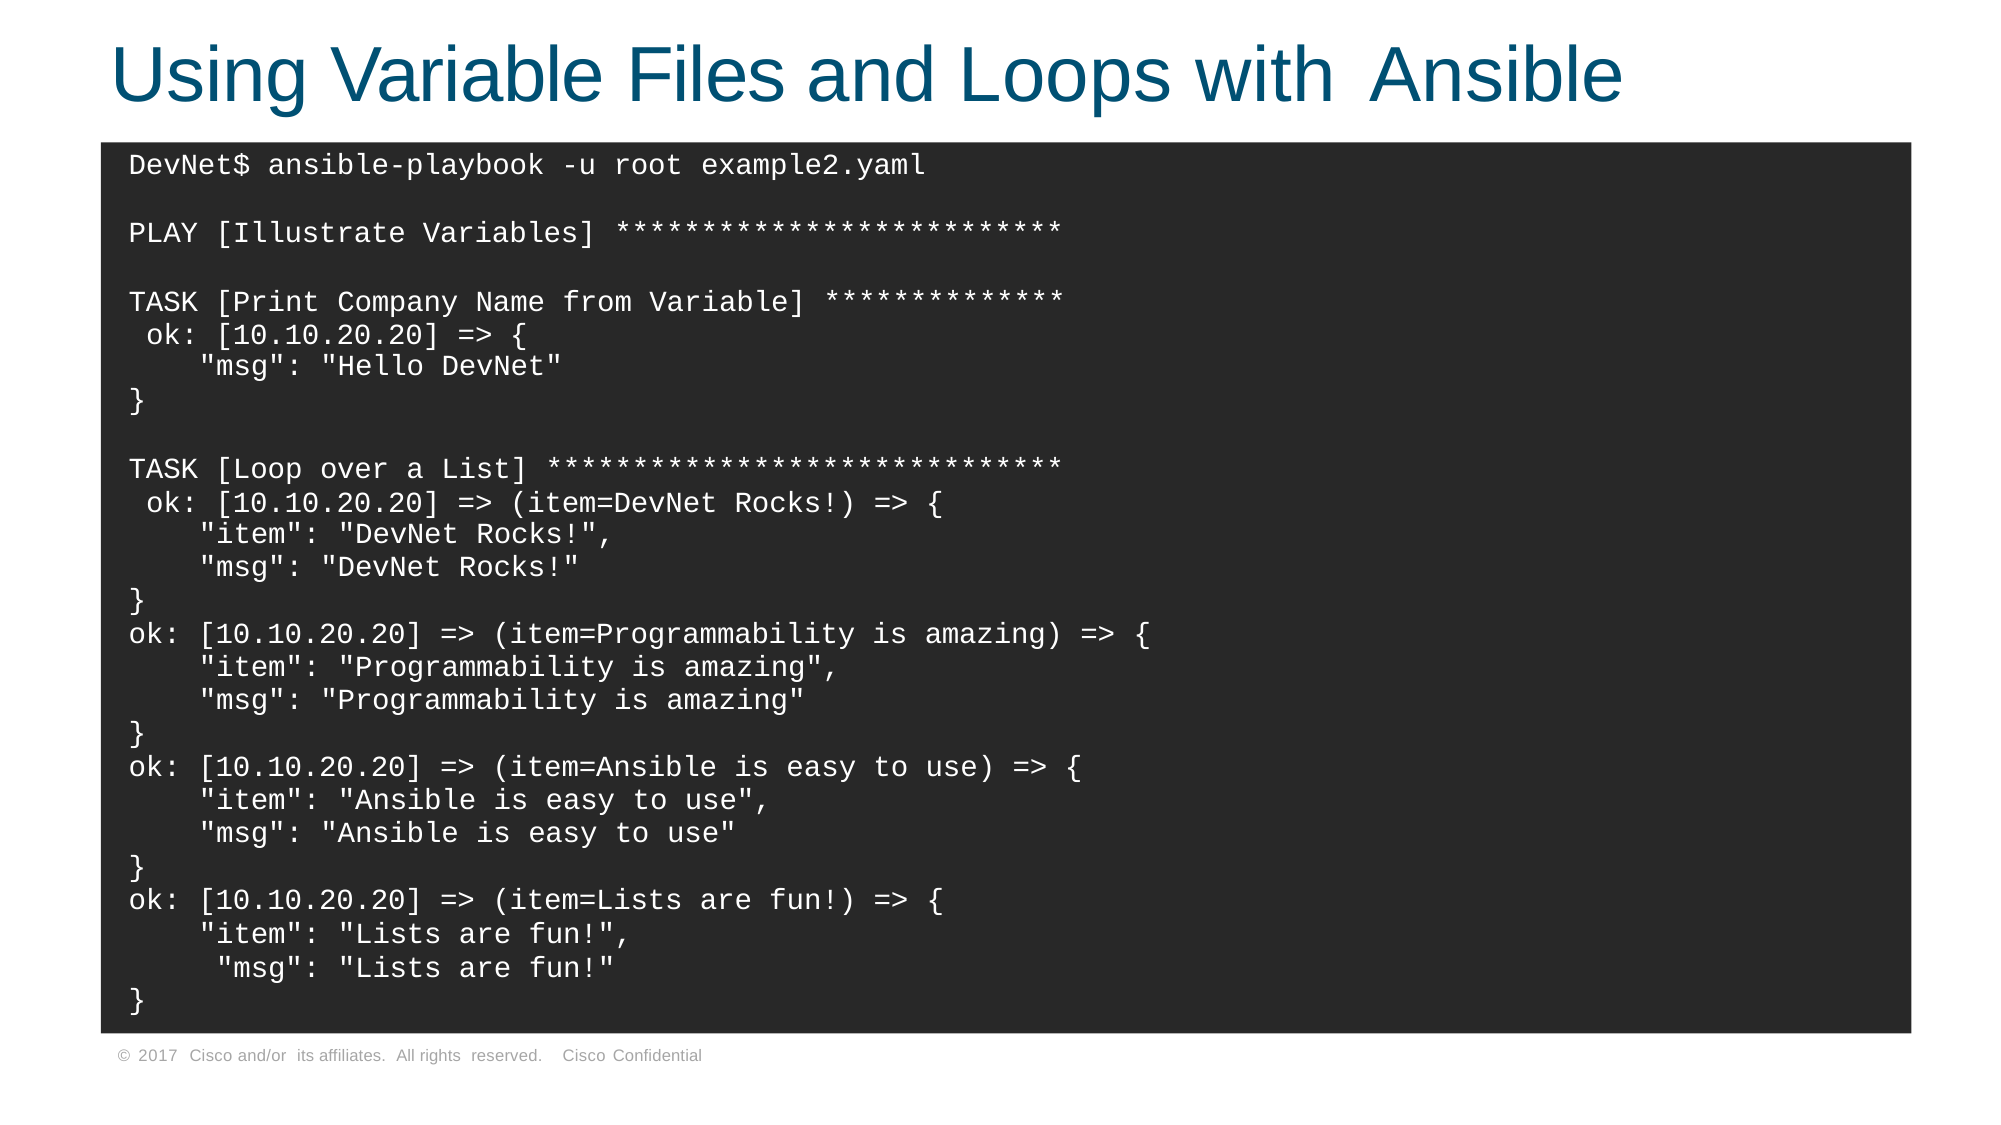

# Using Variable Files and Loops with Ansible

DevNet$ ansible-playbook -u root example2.yaml

PLAY [Illustrate Variables] **************************

TASK [Print Company Name from Variable] **************  ok: [10.10.20.20] => {
"msg": "Hello DevNet"
}

TASK [Loop over a List] ******************************  ok: [10.10.20.20] => (item=DevNet Rocks!) => {
"item": "DevNet Rocks!",
"msg": "DevNet Rocks!"
}
ok: [10.10.20.20] => (item=Programmability is amazing) => {
"item": "Programmability is amazing",
"msg": "Programmability is amazing"
}
ok: [10.10.20.20] => (item=Ansible is easy to use) => {
"item": "Ansible is easy to use",
"msg": "Ansible is easy to use"
}
ok: [10.10.20.20] => (item=Lists are fun!) => {
"item": "Lists are fun!",  "msg": "Lists are fun!"
}
© 2017  Cisco and/or  its affiliates.  All rights  reserved.    Cisco Confidential